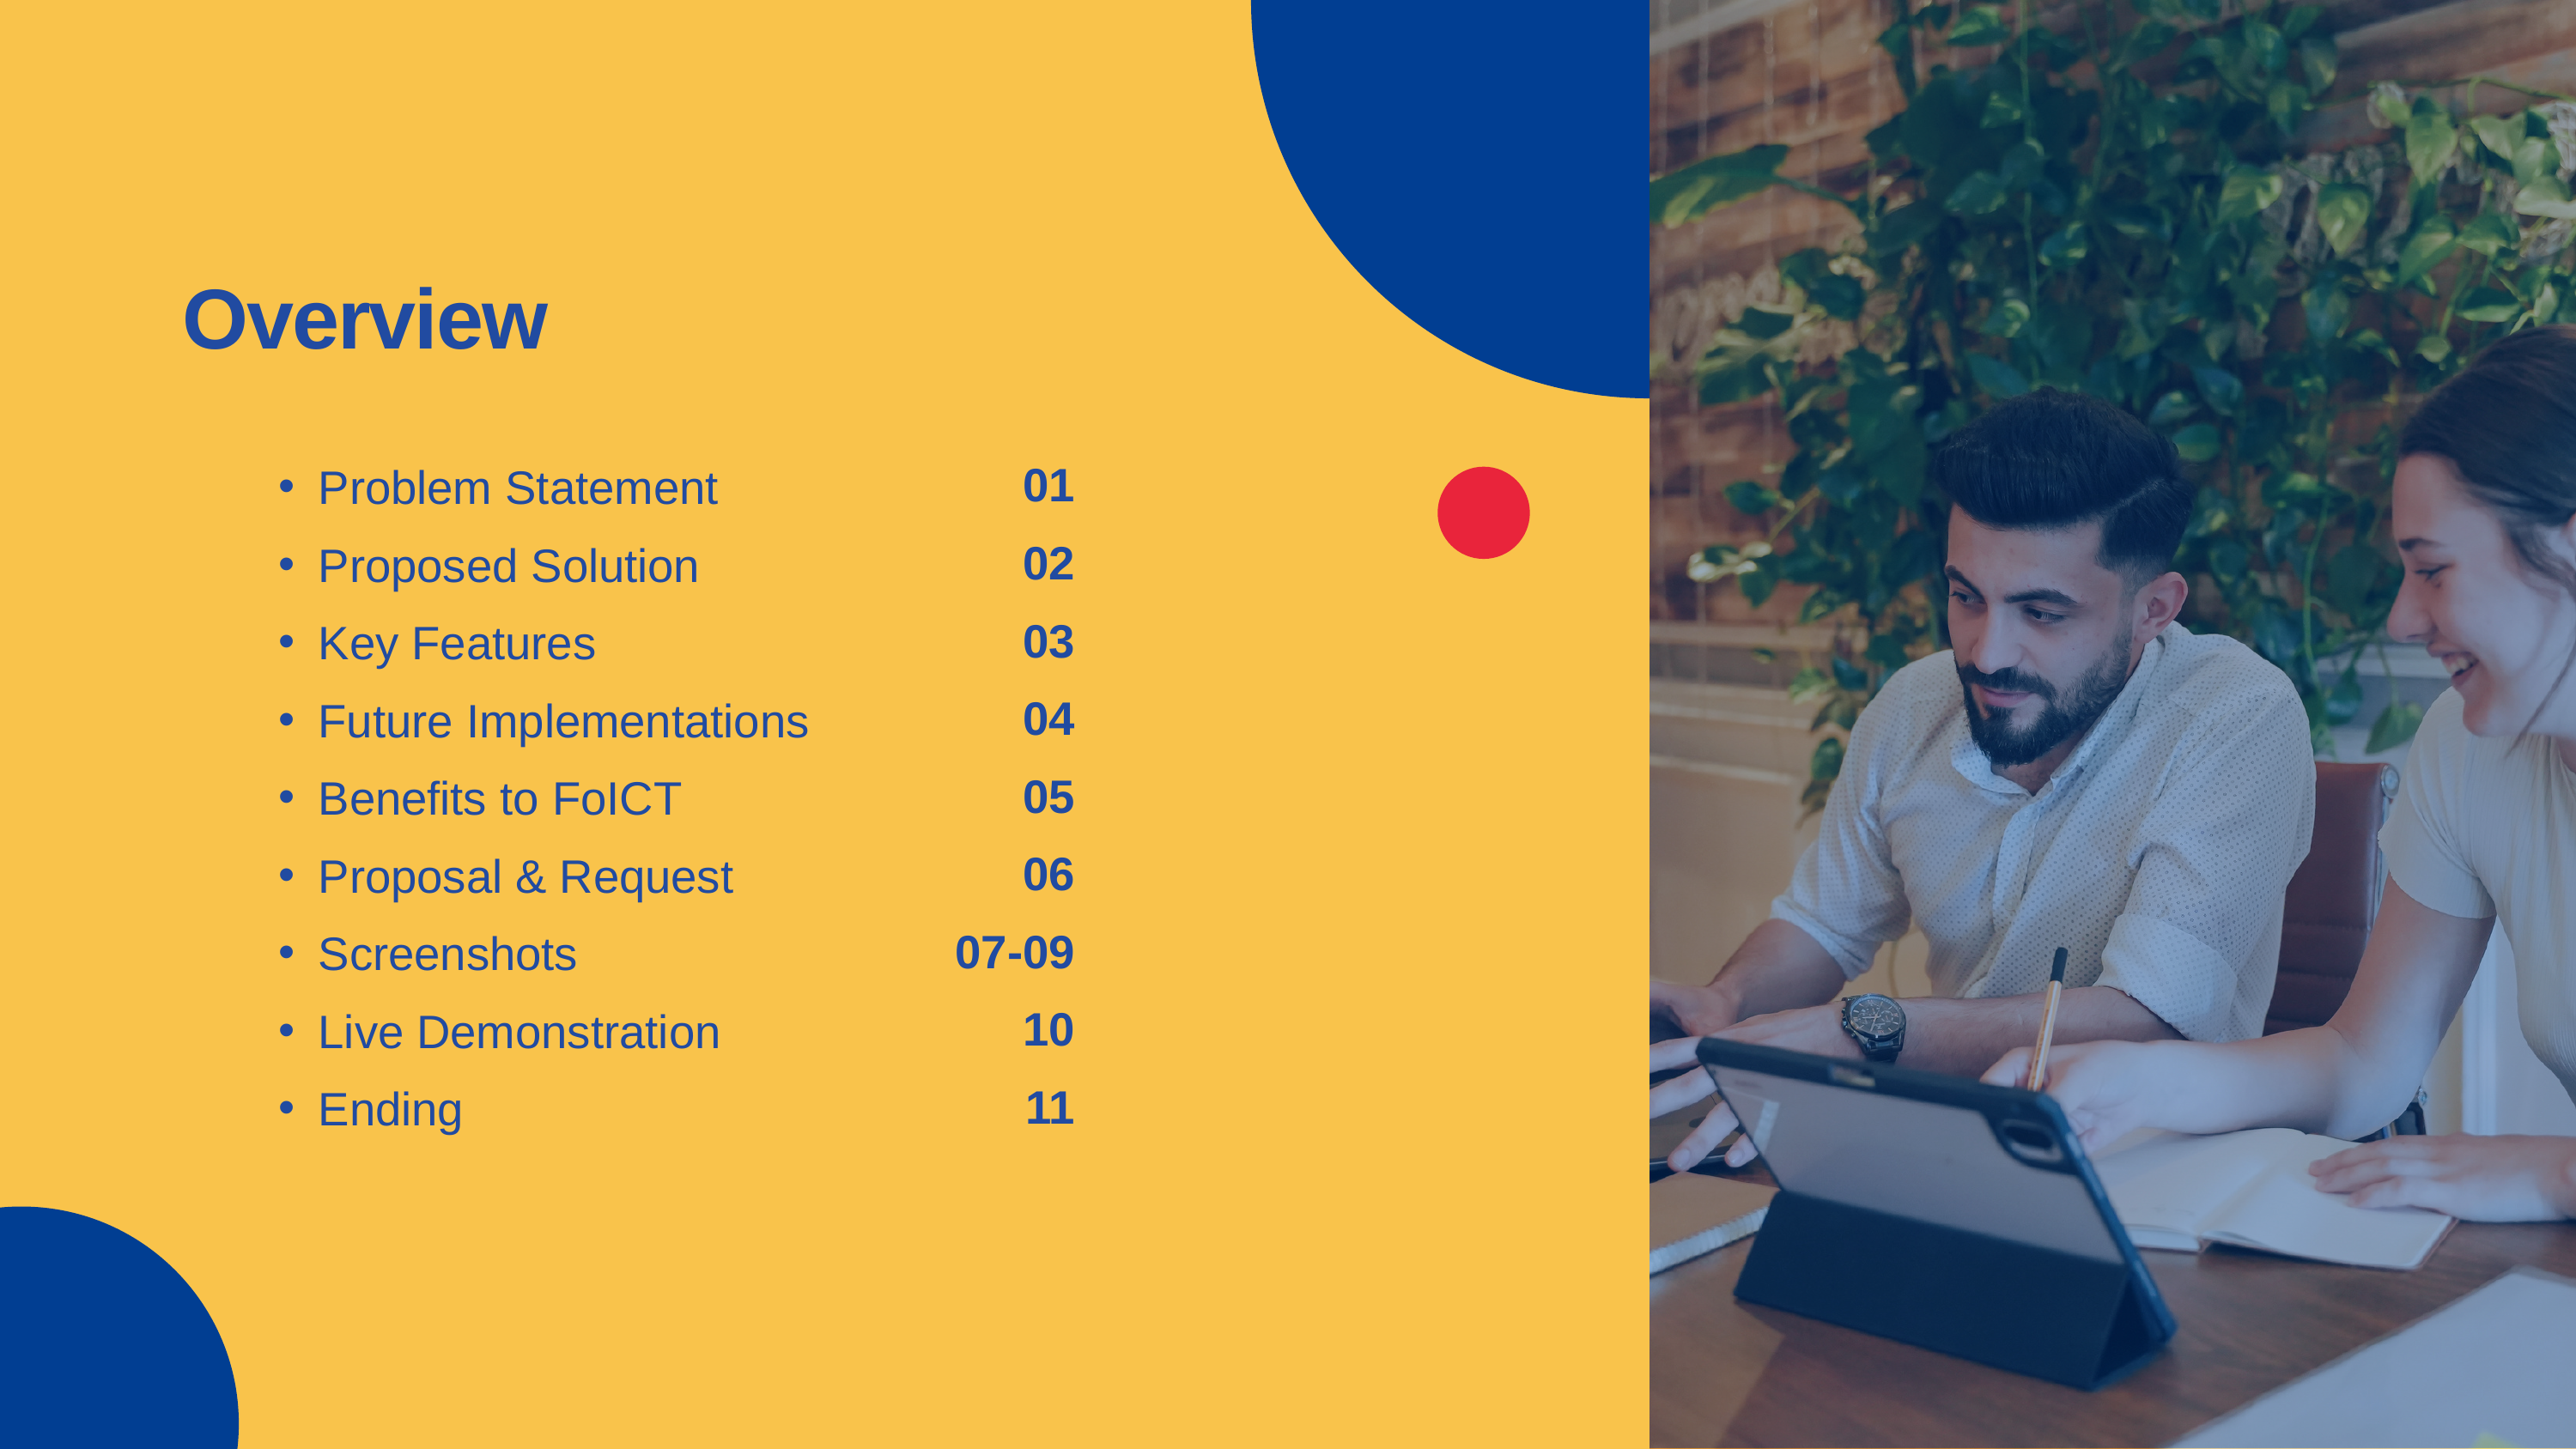

Overview
01
02
03
04
05
06
07-09
10
11
Problem Statement
Proposed Solution
Key Features
Future Implementations
Benefits to FoICT
Proposal & Request
Screenshots
Live Demonstration
Ending